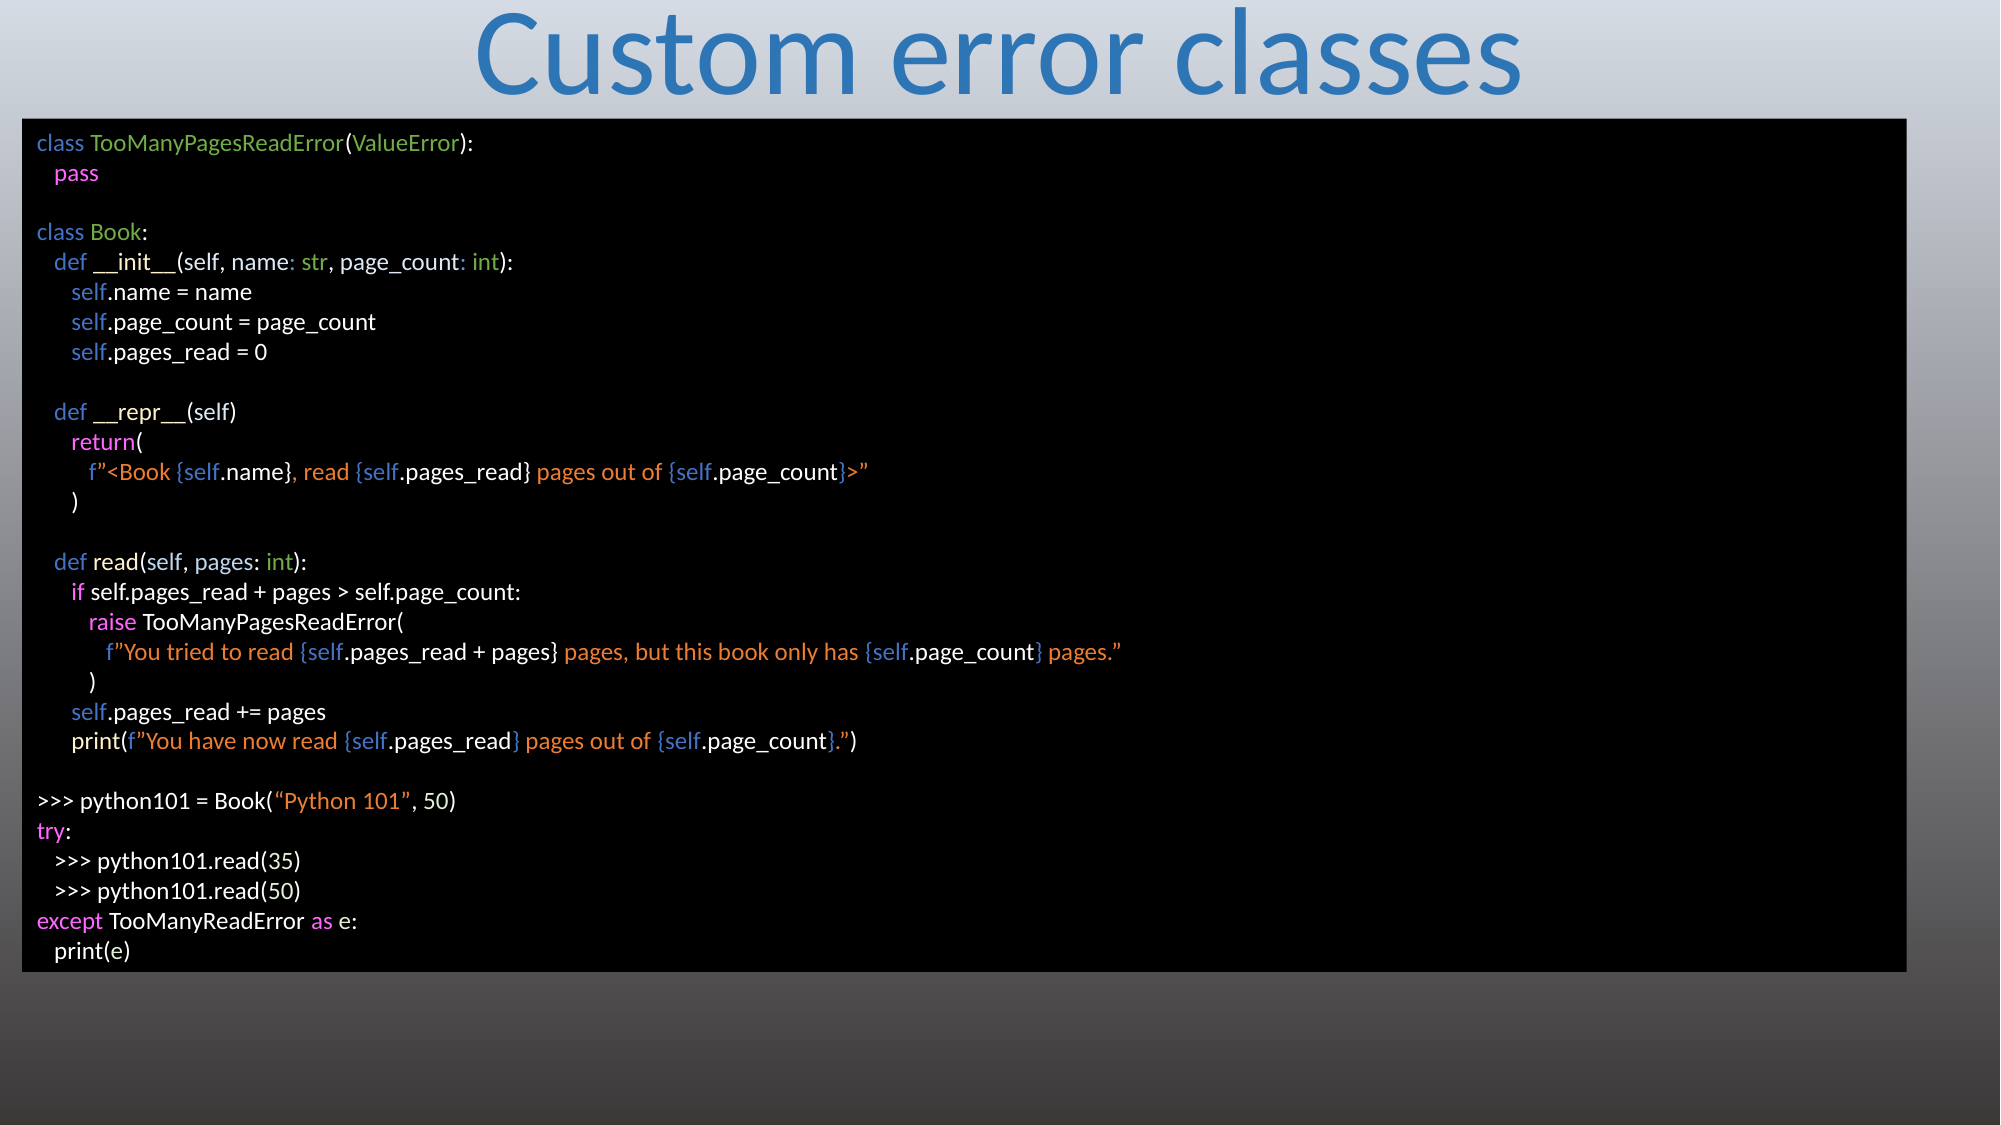

# Custom error classes
class TooManyPagesReadError(ValueError):
   pass

class Book:
   def __init__(self, name: str, page_count: int):
      self.name = name
      self.page_count = page_count
      self.pages_read = 0

   def __repr__(self)
      return(
         f”<Book {self.name}, read {self.pages_read} pages out of {self.page_count}>”
      )

   def read(self, pages: int):
      if self.pages_read + pages > self.page_count:
         raise TooManyPagesReadError(
            f”You tried to read {self.pages_read + pages} pages, but this book only has {self.page_count} pages.”
         )
      self.pages_read += pages
      print(f”You have now read {self.pages_read} pages out of {self.page_count}.”)

>>> python101 = Book(“Python 101”, 50)
try:
   >>> python101.read(35)
   >>> python101.read(50)
except TooManyReadError as e:
   print(e)

198